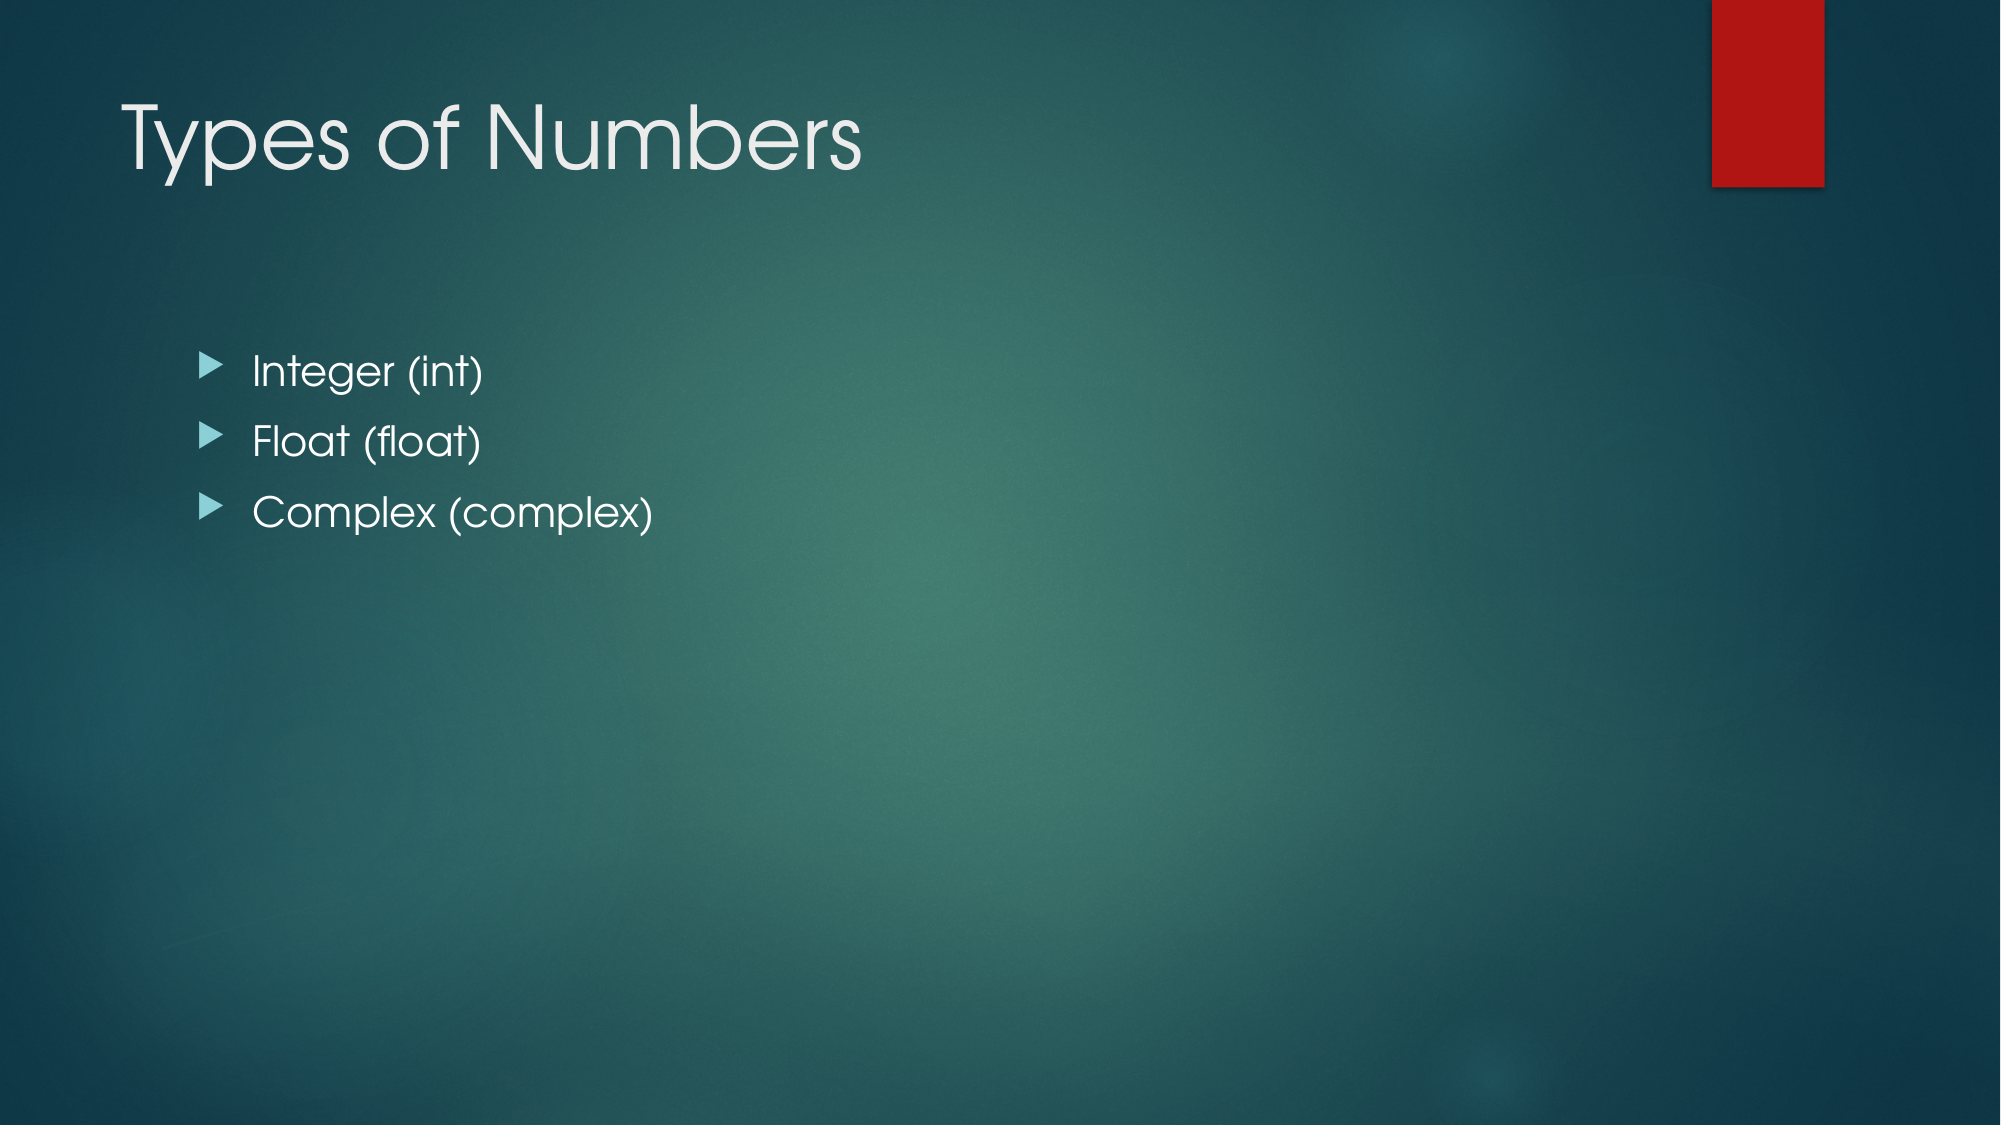

# Types of Numbers
Integer (int)
Float (float)
Complex (complex)